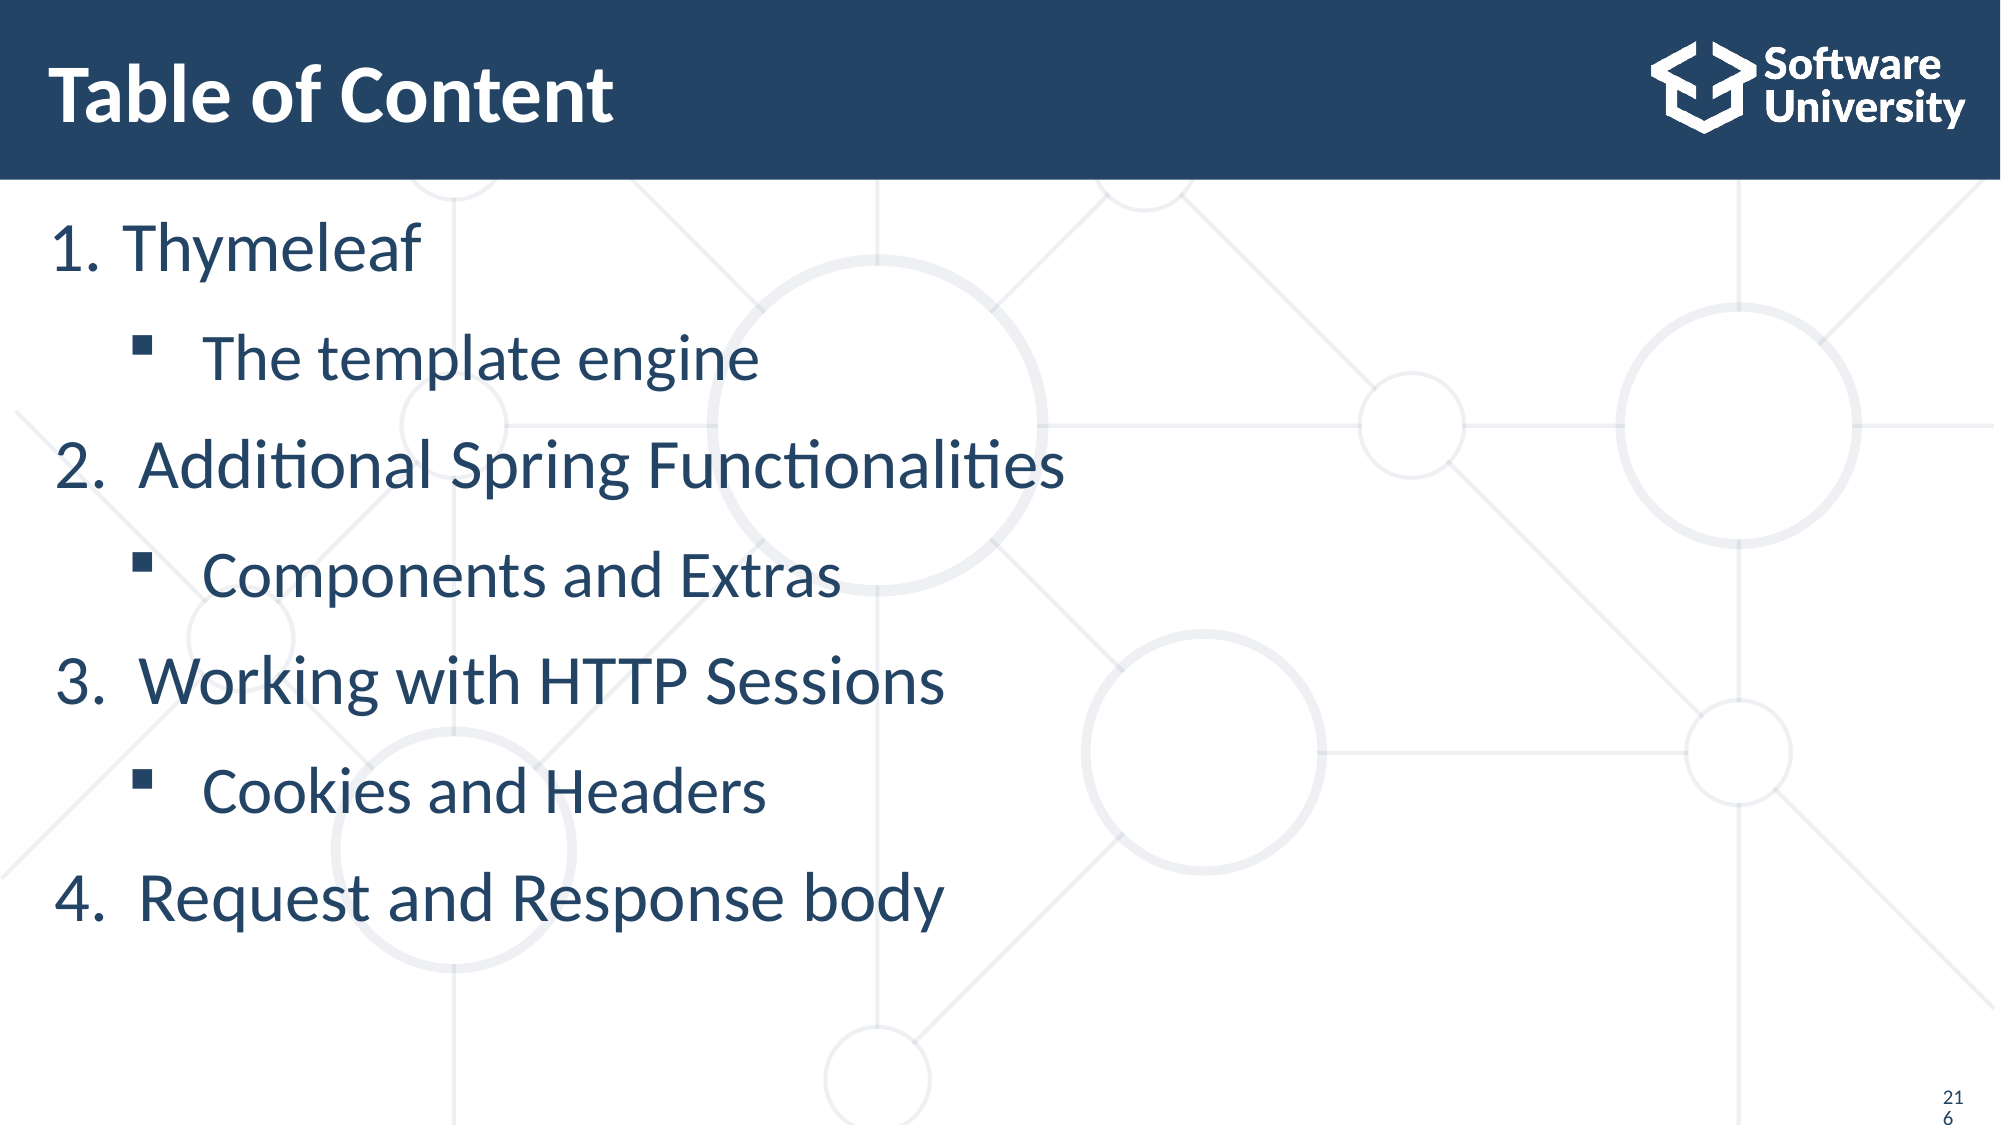

# Table of Content
Thymeleaf
The template engine
Additional Spring Functionalities
Components and Extras
Working with HTTP Sessions
Cookies and Headers
Request and Response body
216